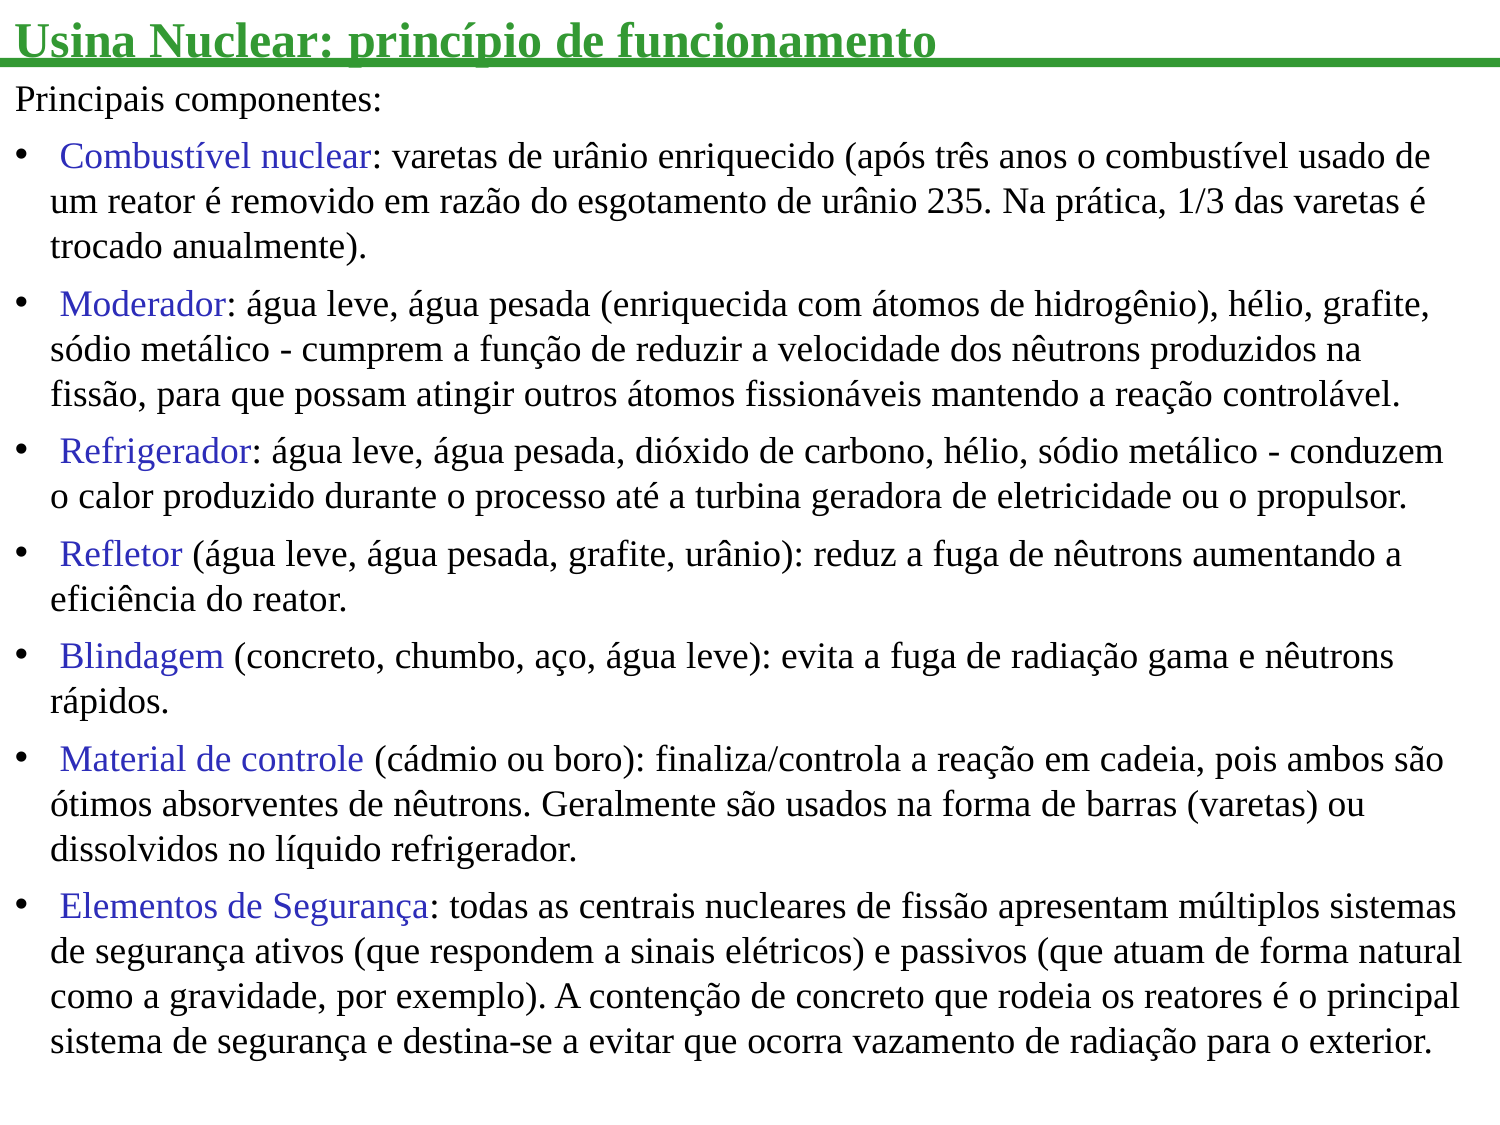

Usina Nuclear: princípio de funcionamento

Principais componentes:
 Combustível nuclear: varetas de urânio enriquecido (após três anos o combustível usado de um reator é removido em razão do esgotamento de urânio 235. Na prática, 1/3 das varetas é trocado anualmente).
 Moderador: água leve, água pesada (enriquecida com átomos de hidrogênio), hélio, grafite, sódio metálico - cumprem a função de reduzir a velocidade dos nêutrons produzidos na fissão, para que possam atingir outros átomos fissionáveis mantendo a reação controlável.
 Refrigerador: água leve, água pesada, dióxido de carbono, hélio, sódio metálico - conduzem o calor produzido durante o processo até a turbina geradora de eletricidade ou o propulsor.
 Refletor (água leve, água pesada, grafite, urânio): reduz a fuga de nêutrons aumentando a eficiência do reator.
 Blindagem (concreto, chumbo, aço, água leve): evita a fuga de radiação gama e nêutrons rápidos.
 Material de controle (cádmio ou boro): finaliza/controla a reação em cadeia, pois ambos são ótimos absorventes de nêutrons. Geralmente são usados na forma de barras (varetas) ou dissolvidos no líquido refrigerador.
 Elementos de Segurança: todas as centrais nucleares de fissão apresentam múltiplos sistemas de segurança ativos (que respondem a sinais elétricos) e passivos (que atuam de forma natural como a gravidade, por exemplo). A contenção de concreto que rodeia os reatores é o principal sistema de segurança e destina-se a evitar que ocorra vazamento de radiação para o exterior.